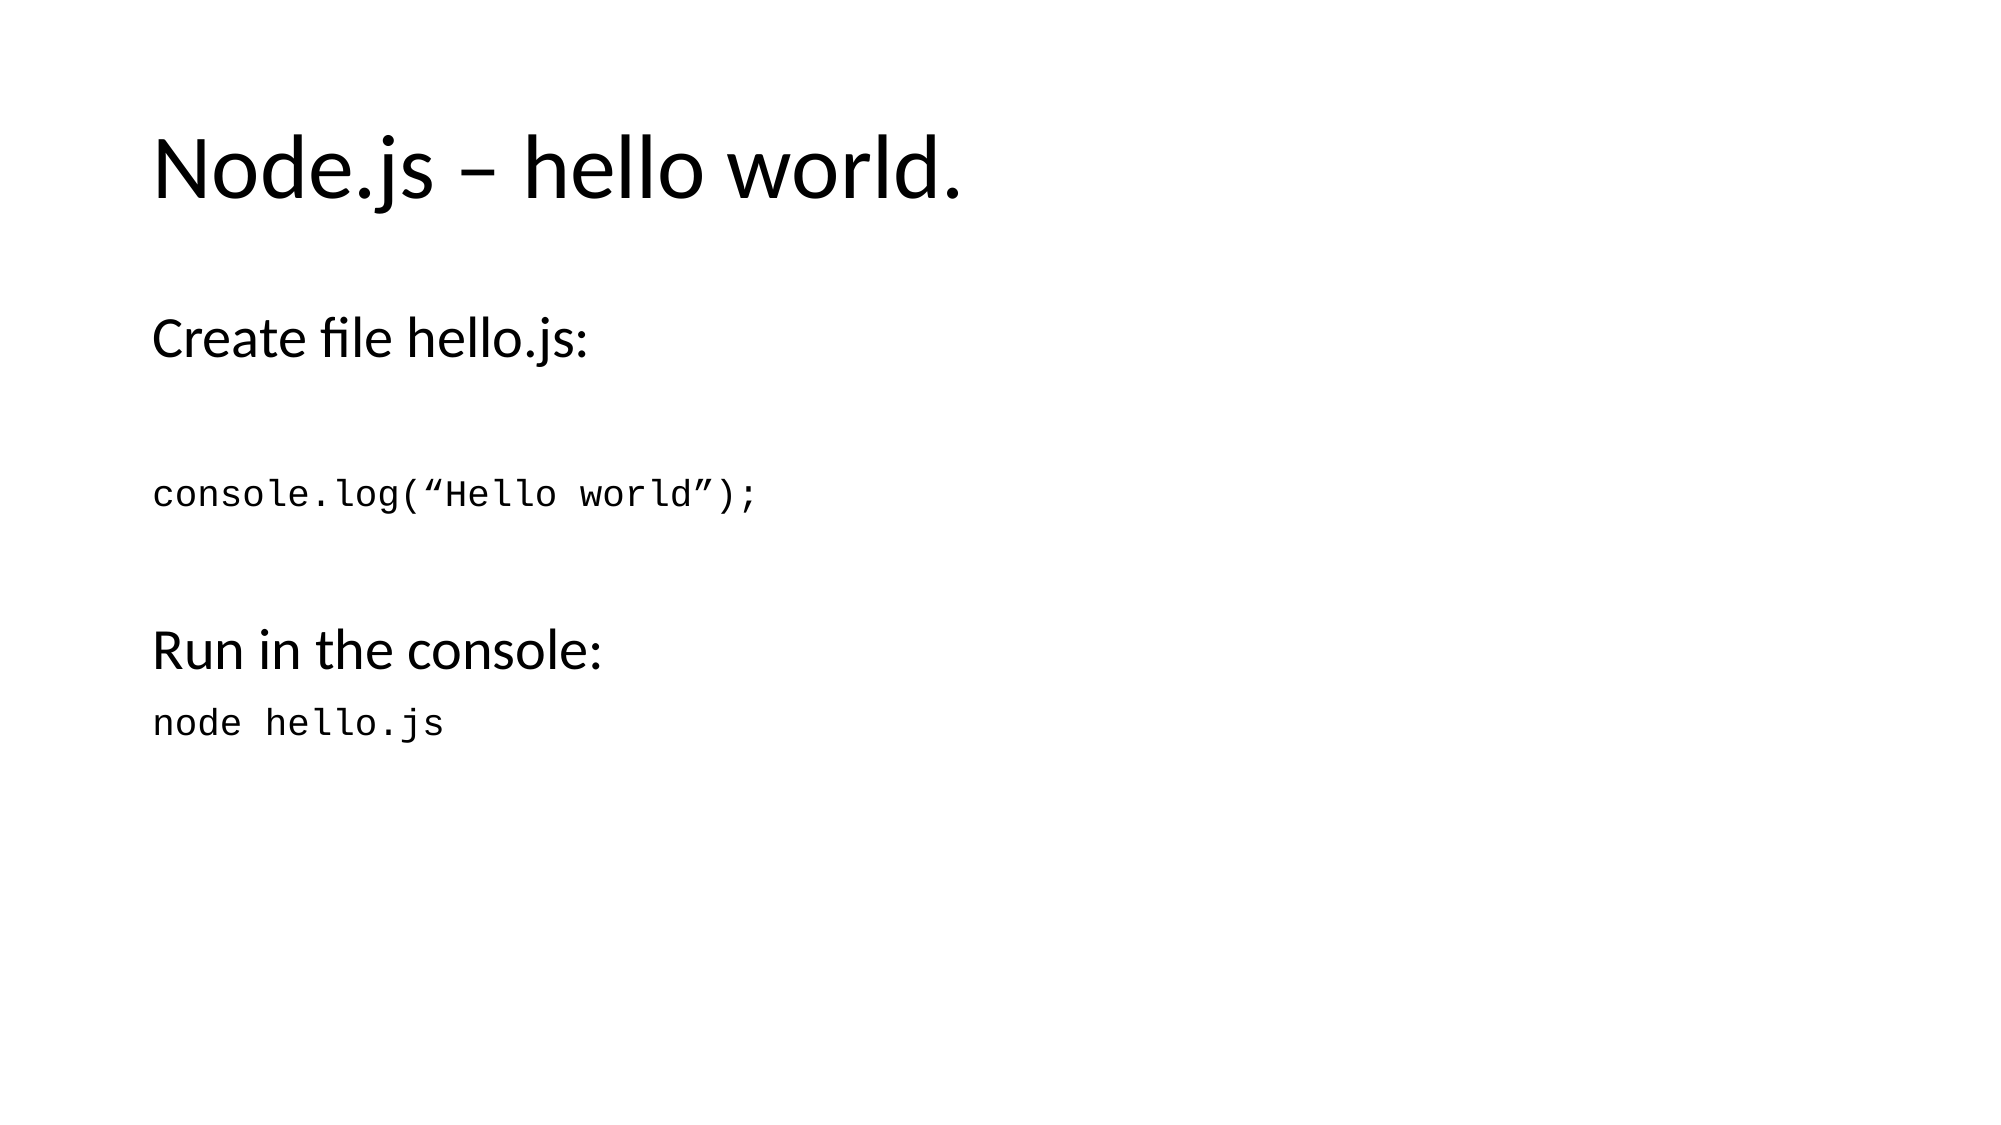

# Node.js – hello world.
Create file hello.js:

console.log(“Hello world”);

Run in the console:
node hello.js